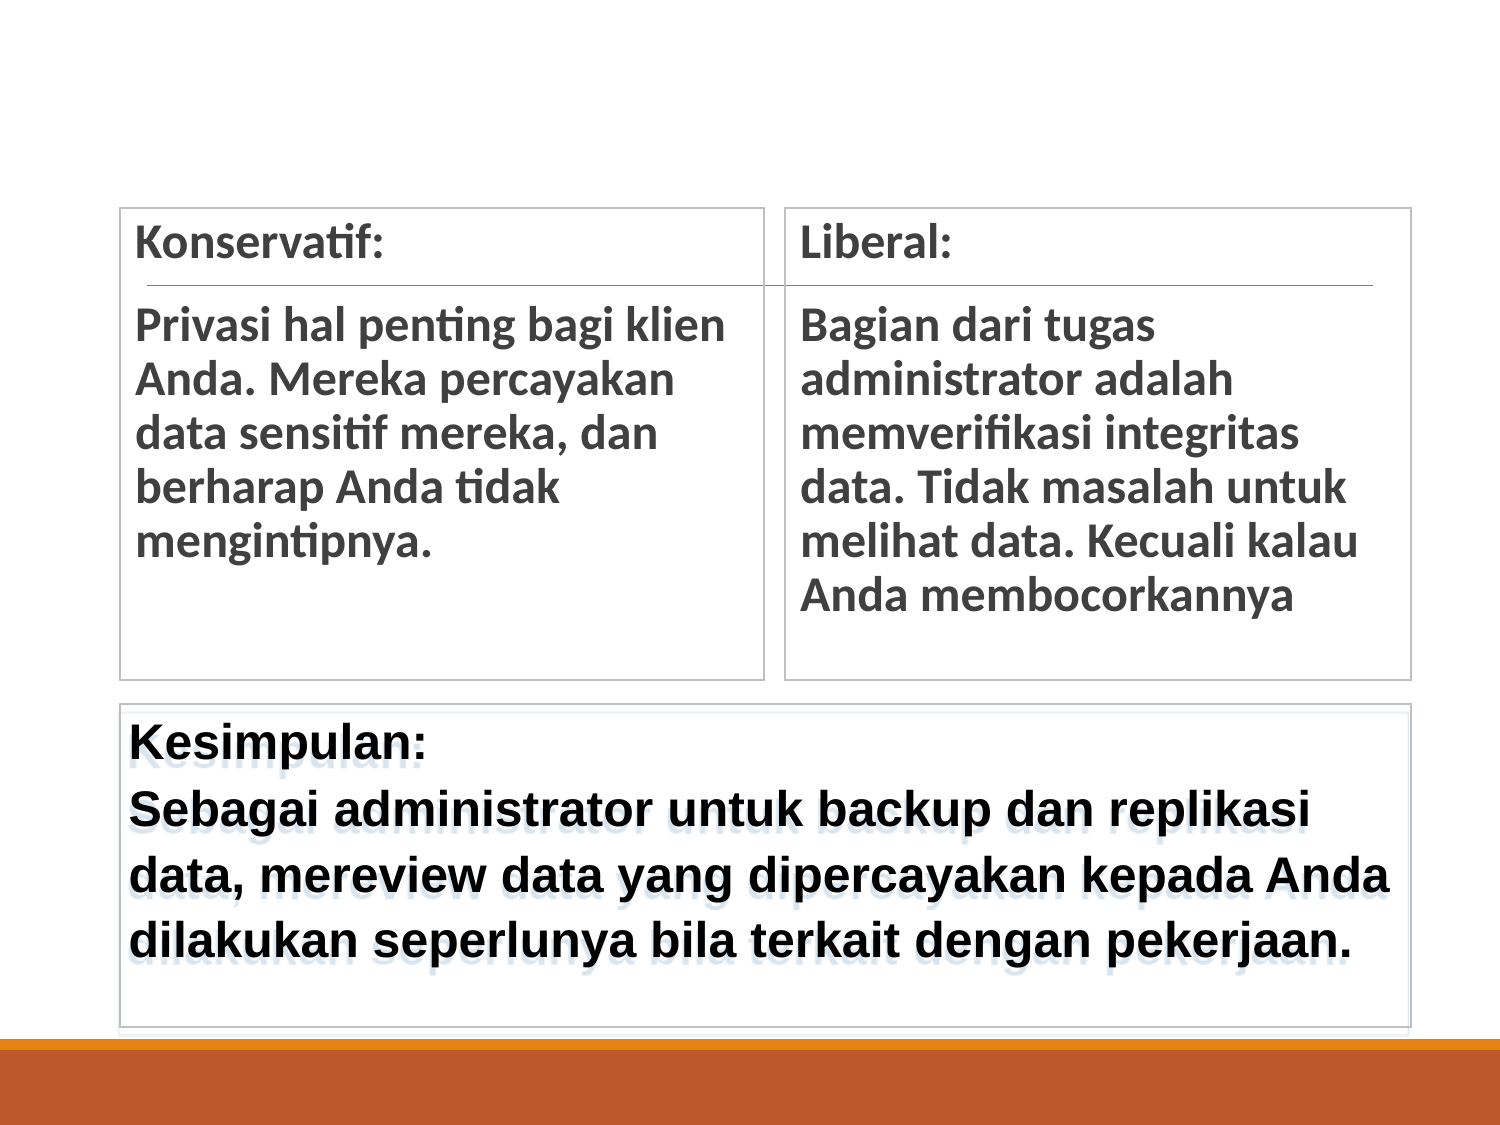

Konservatif:
Privasi hal penting bagi klien Anda. Mereka percayakan data sensitif mereka, dan berharap Anda tidak mengintipnya.

Liberal:
Bagian dari tugas administrator adalah memverifikasi integritas data. Tidak masalah untuk melihat data. Kecuali kalau Anda membocorkannya
Kesimpulan:
Sebagai administrator untuk backup dan replikasi data, mereview data yang dipercayakan kepada Anda dilakukan seperlunya bila terkait dengan pekerjaan.